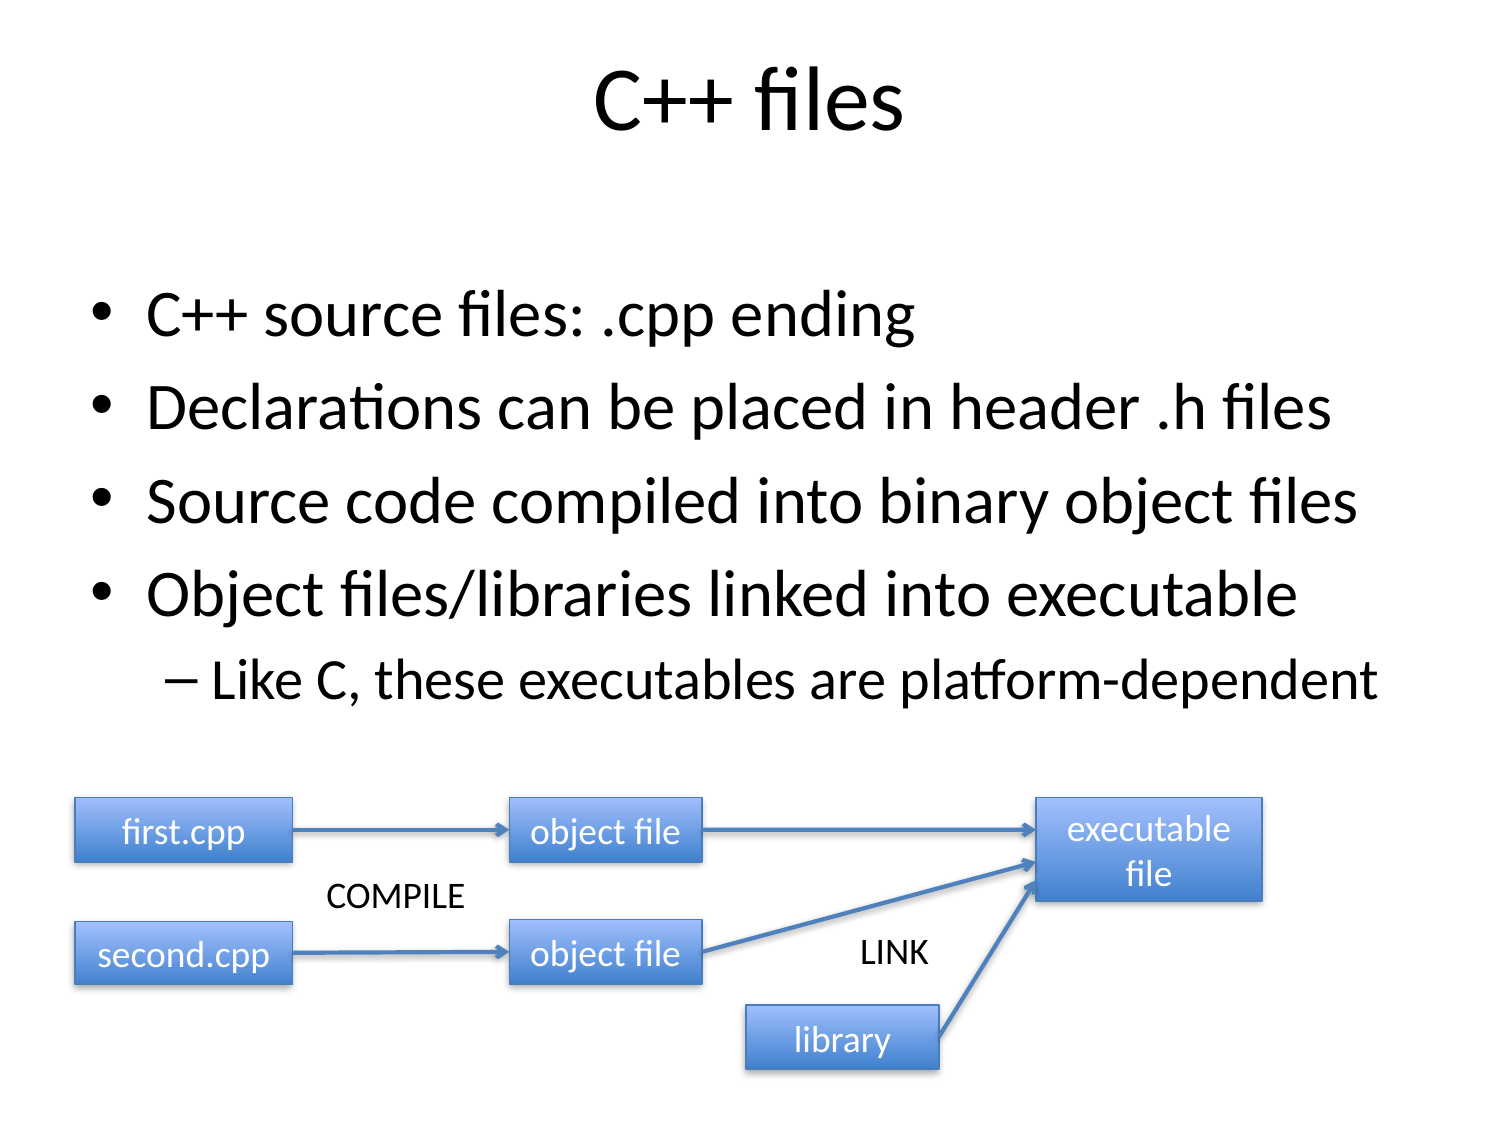

# C++ files
C++ source files: .cpp ending
Declarations can be placed in header .h files
Source code compiled into binary object files
Object files/libraries linked into executable
Like C, these executables are platform-dependent

executable
file
first.cpp
object file
COMPILE
object file
LINK
second.cpp
library